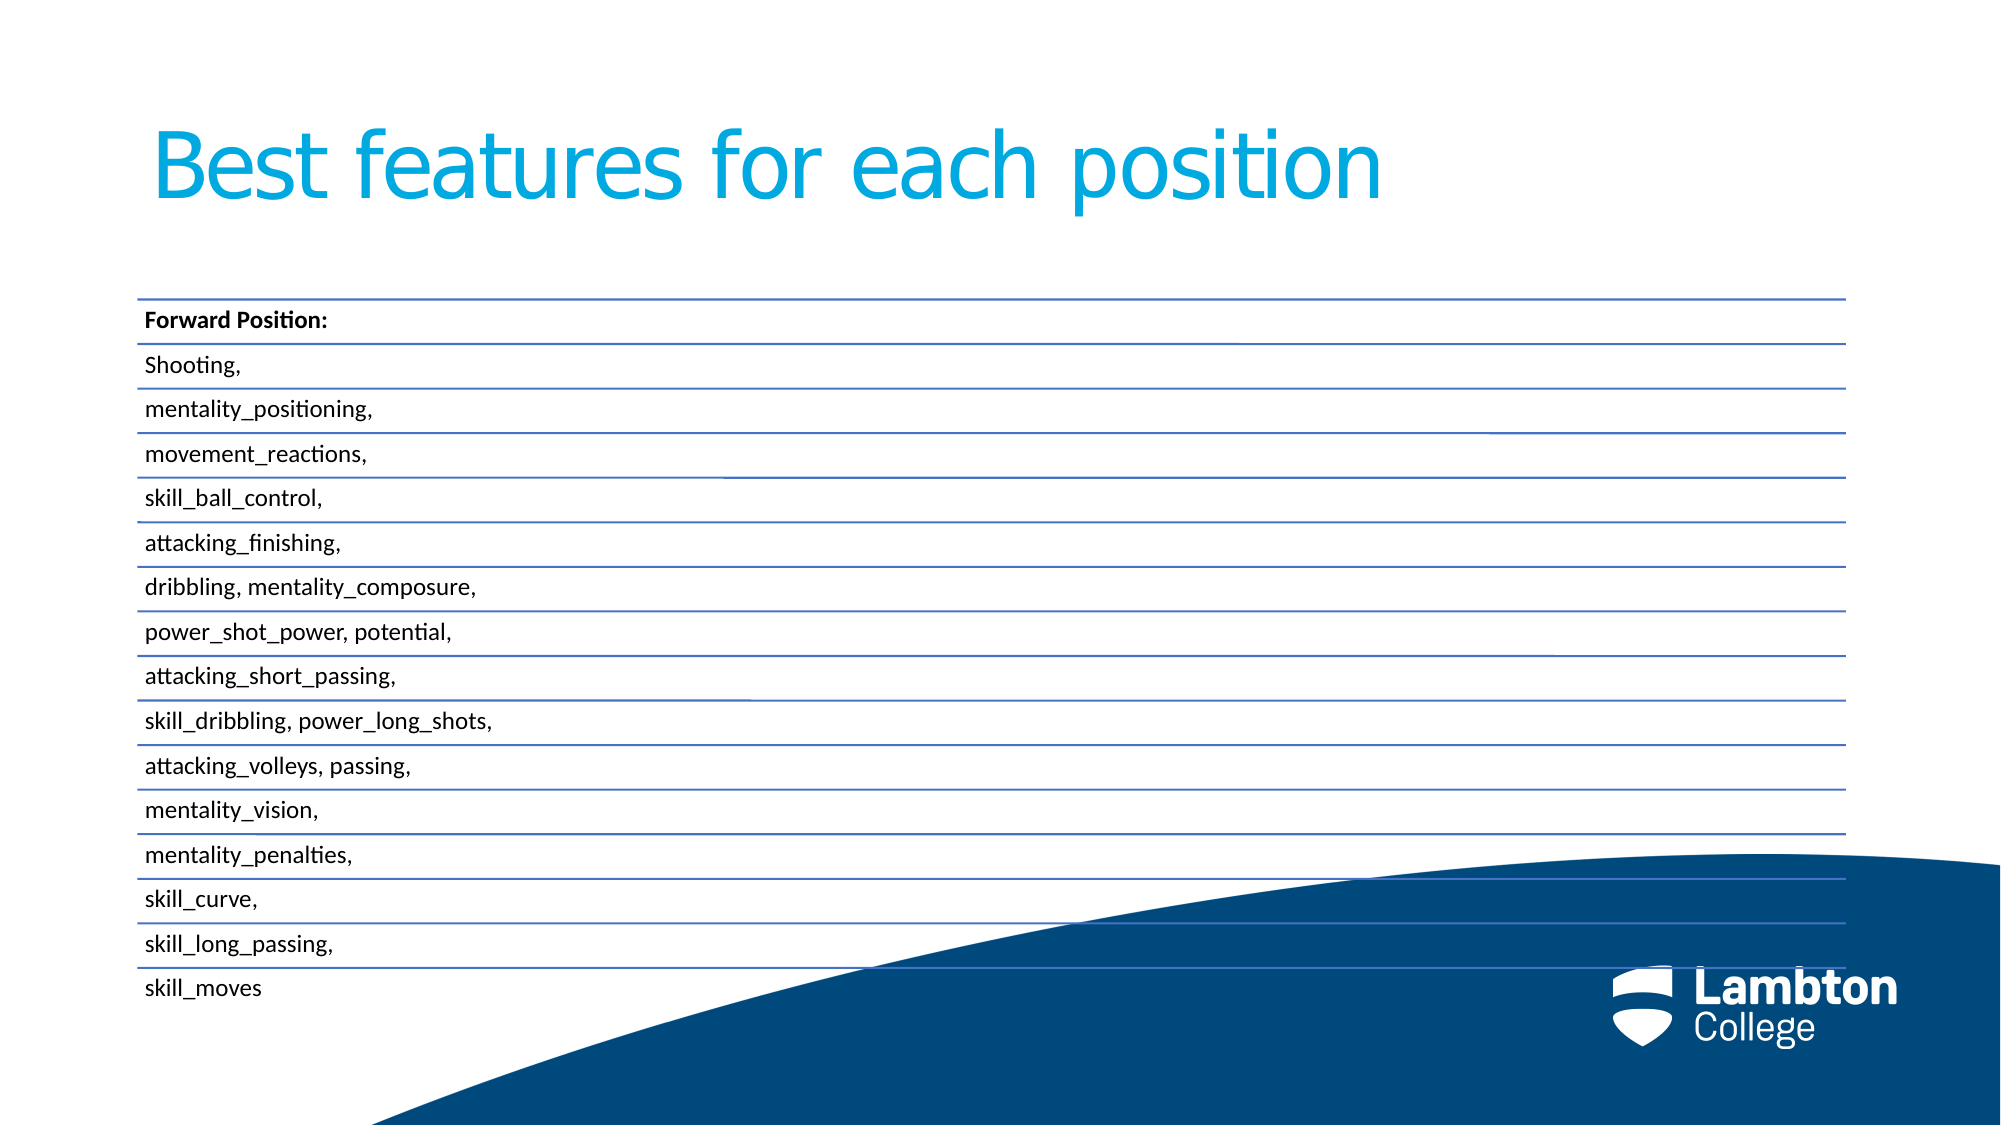

# Best features for each position
Forward Position:
Shooting,
mentality_positioning,
movement_reactions,
skill_ball_control,
attacking_finishing,
dribbling, mentality_composure,
power_shot_power, potential,
attacking_short_passing,
skill_dribbling, power_long_shots,
attacking_volleys, passing,
mentality_vision,
mentality_penalties,
skill_curve,
skill_long_passing,
skill_moves